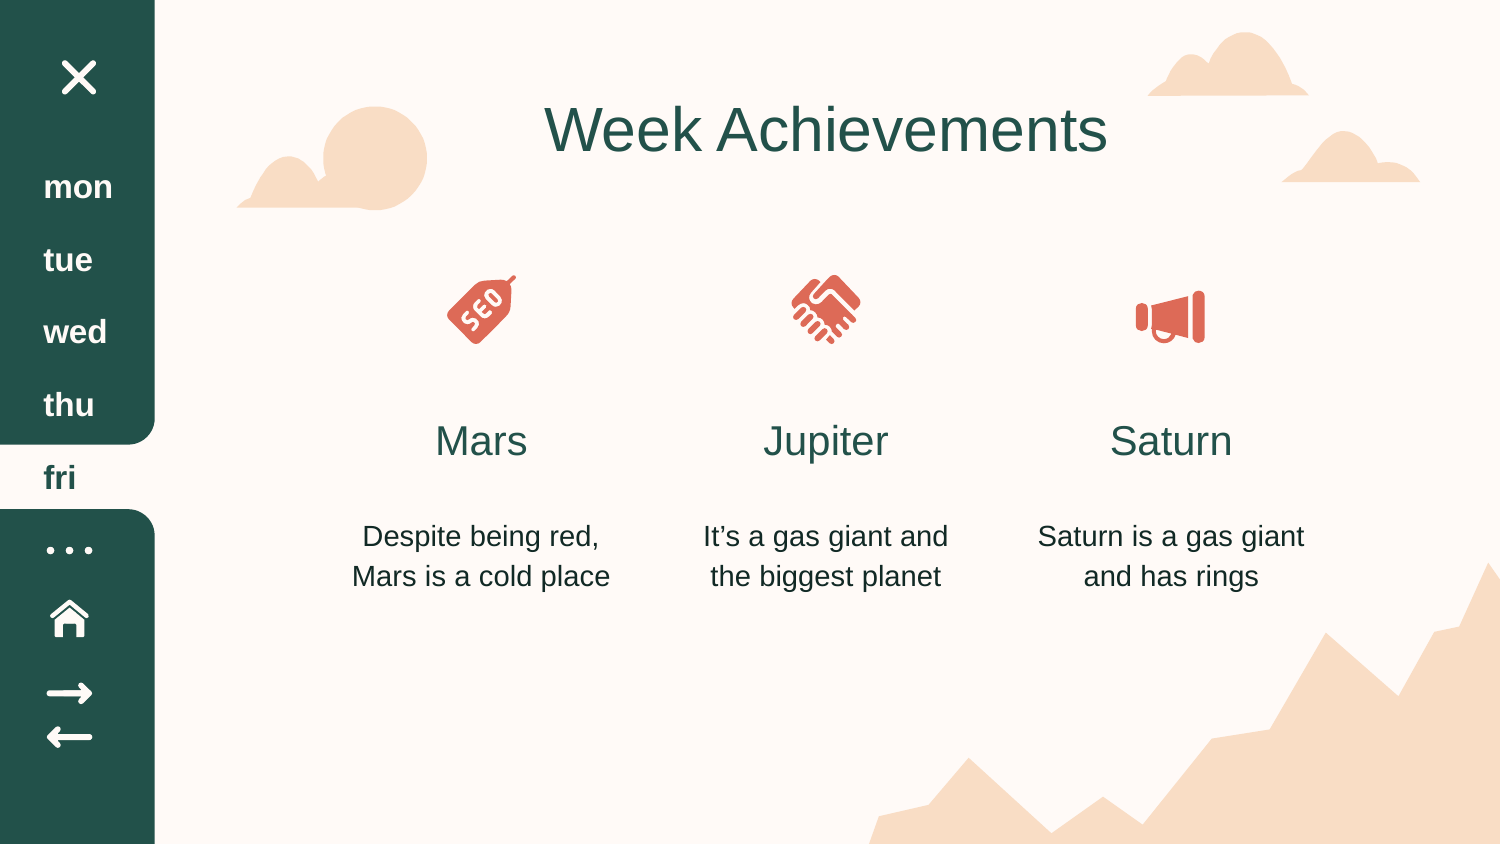

Week Achievements
mon
tue

wed
thu
# Mars
Jupiter
Saturn
fri
Despite being red, Mars is a cold place

It’s a gas giant and the biggest planet

Saturn is a gas giant and has rings